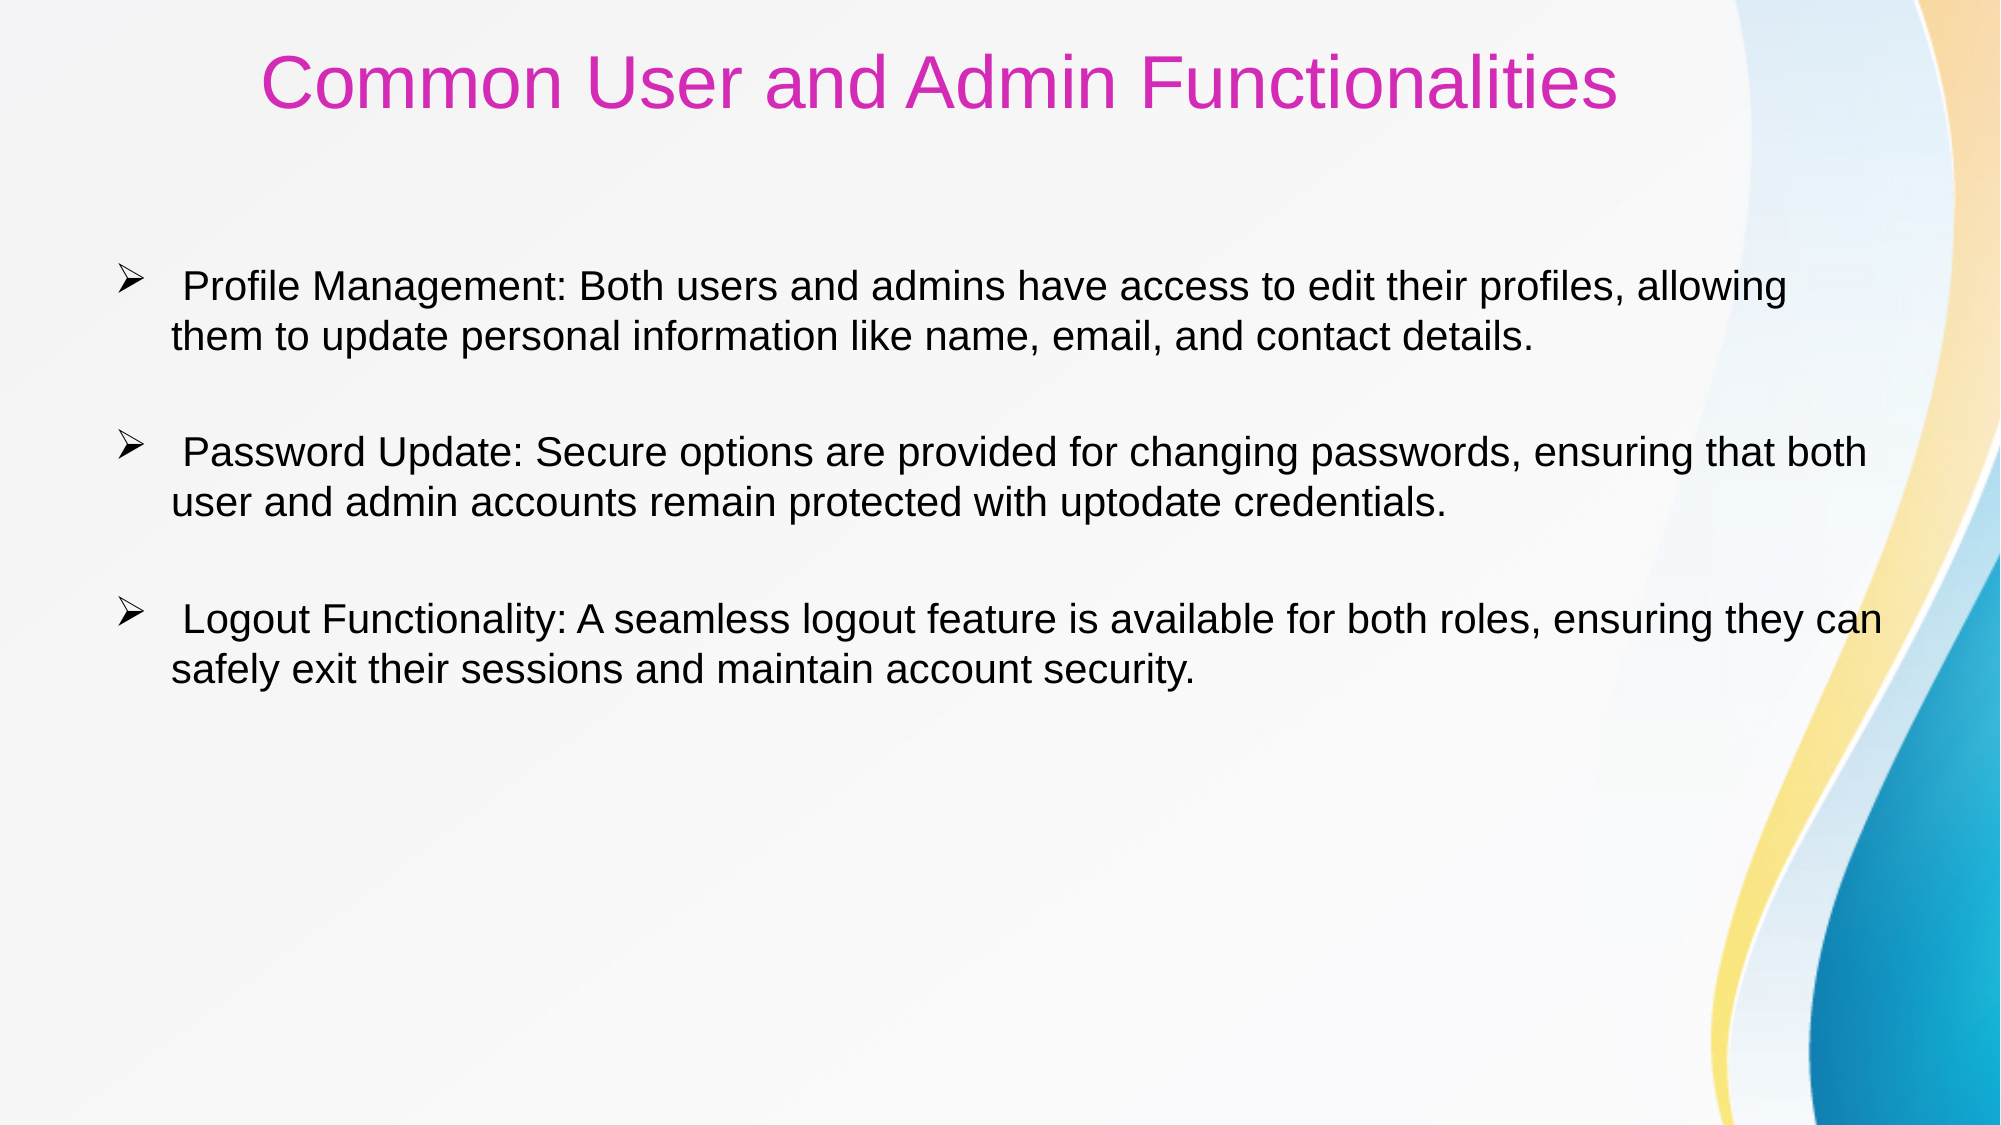

# Common User and Admin Functionalities

 Profile Management: Both users and admins have access to edit their profiles, allowing them to update personal information like name, email, and contact details.

 Password Update: Secure options are provided for changing passwords, ensuring that both user and admin accounts remain protected with uptodate credentials.

 Logout Functionality: A seamless logout feature is available for both roles, ensuring they can safely exit their sessions and maintain account security.